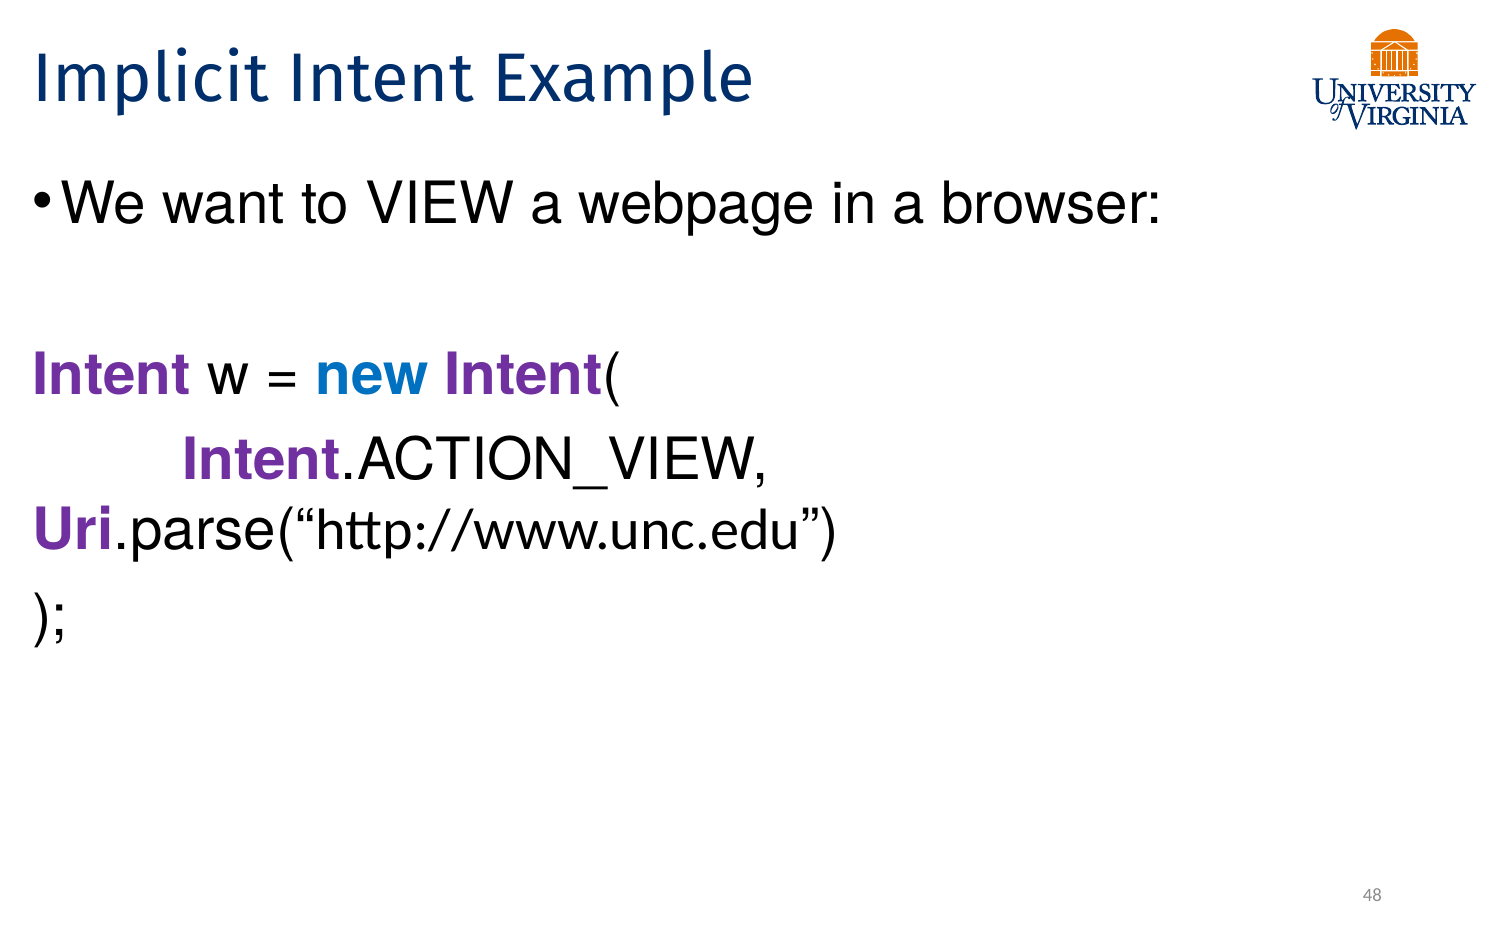

# Implicit Intent Example
We want to VIEW a webpage in a browser:

Intent w = new Intent(
	Intent.ACTION_VIEW, 	Uri.parse(“http://www.unc.edu”)
);
48